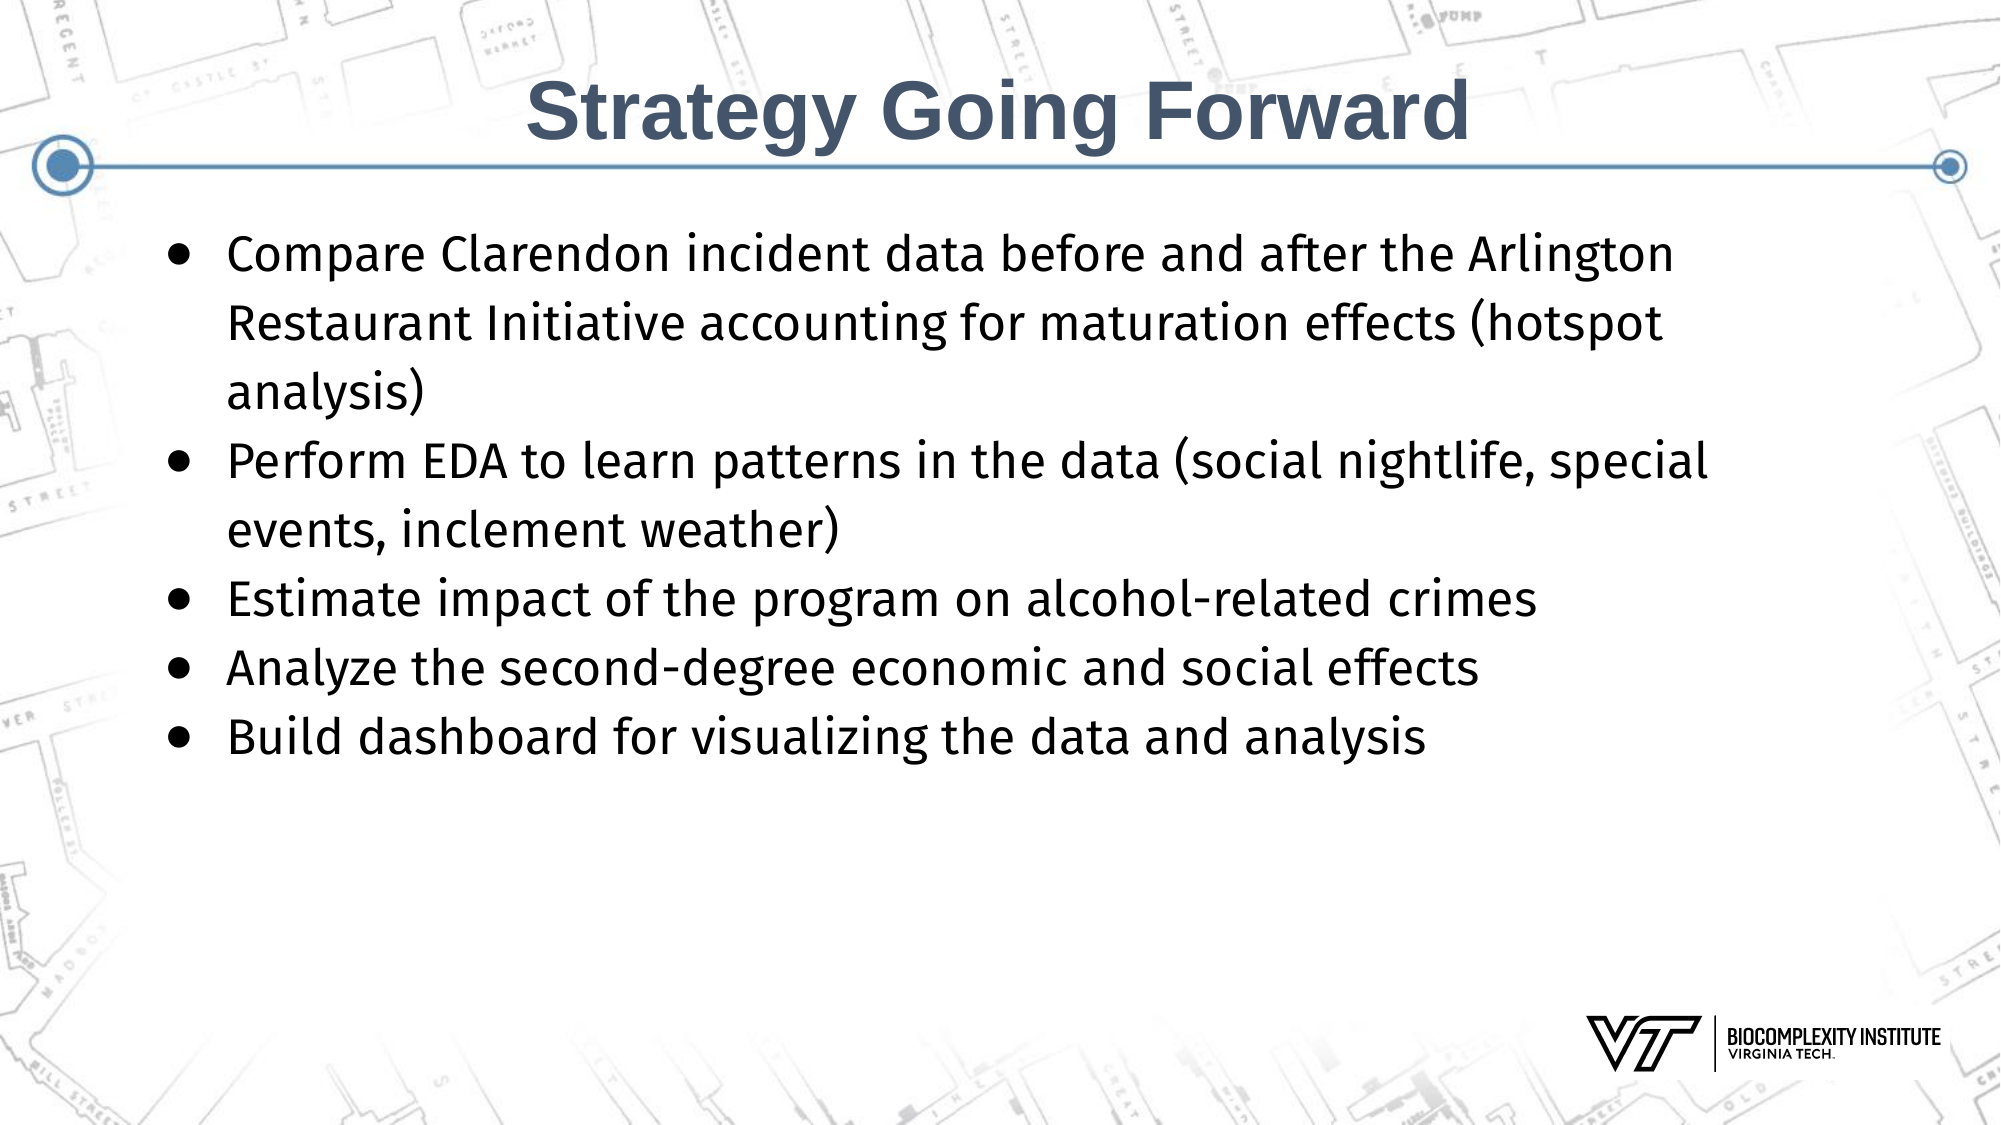

# Strategy Going Forward
Compare Clarendon incident data before and after the Arlington Restaurant Initiative accounting for maturation effects (hotspot analysis)
Perform EDA to learn patterns in the data (social nightlife, special events, inclement weather)
Estimate impact of the program on alcohol-related crimes
Analyze the second-degree economic and social effects
Build dashboard for visualizing the data and analysis